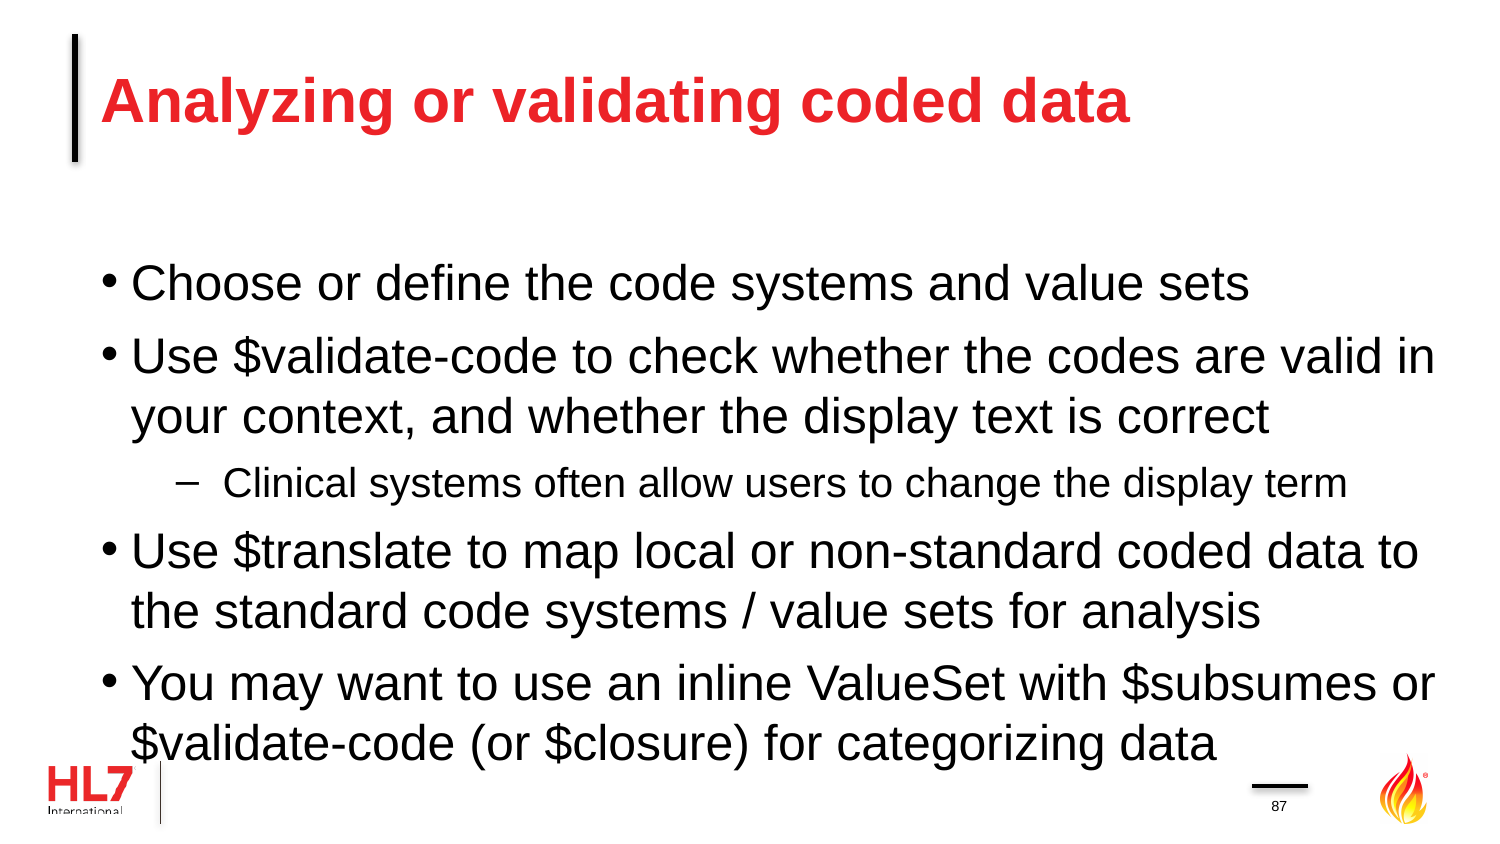

# Analyzing or validating coded data
Choose or define the code systems and value sets
Use $validate-code to check whether the codes are valid in your context, and whether the display text is correct
Clinical systems often allow users to change the display term
Use $translate to map local or non-standard coded data to the standard code systems / value sets for analysis
You may want to use an inline ValueSet with $subsumes or $validate-code (or $closure) for categorizing data

87